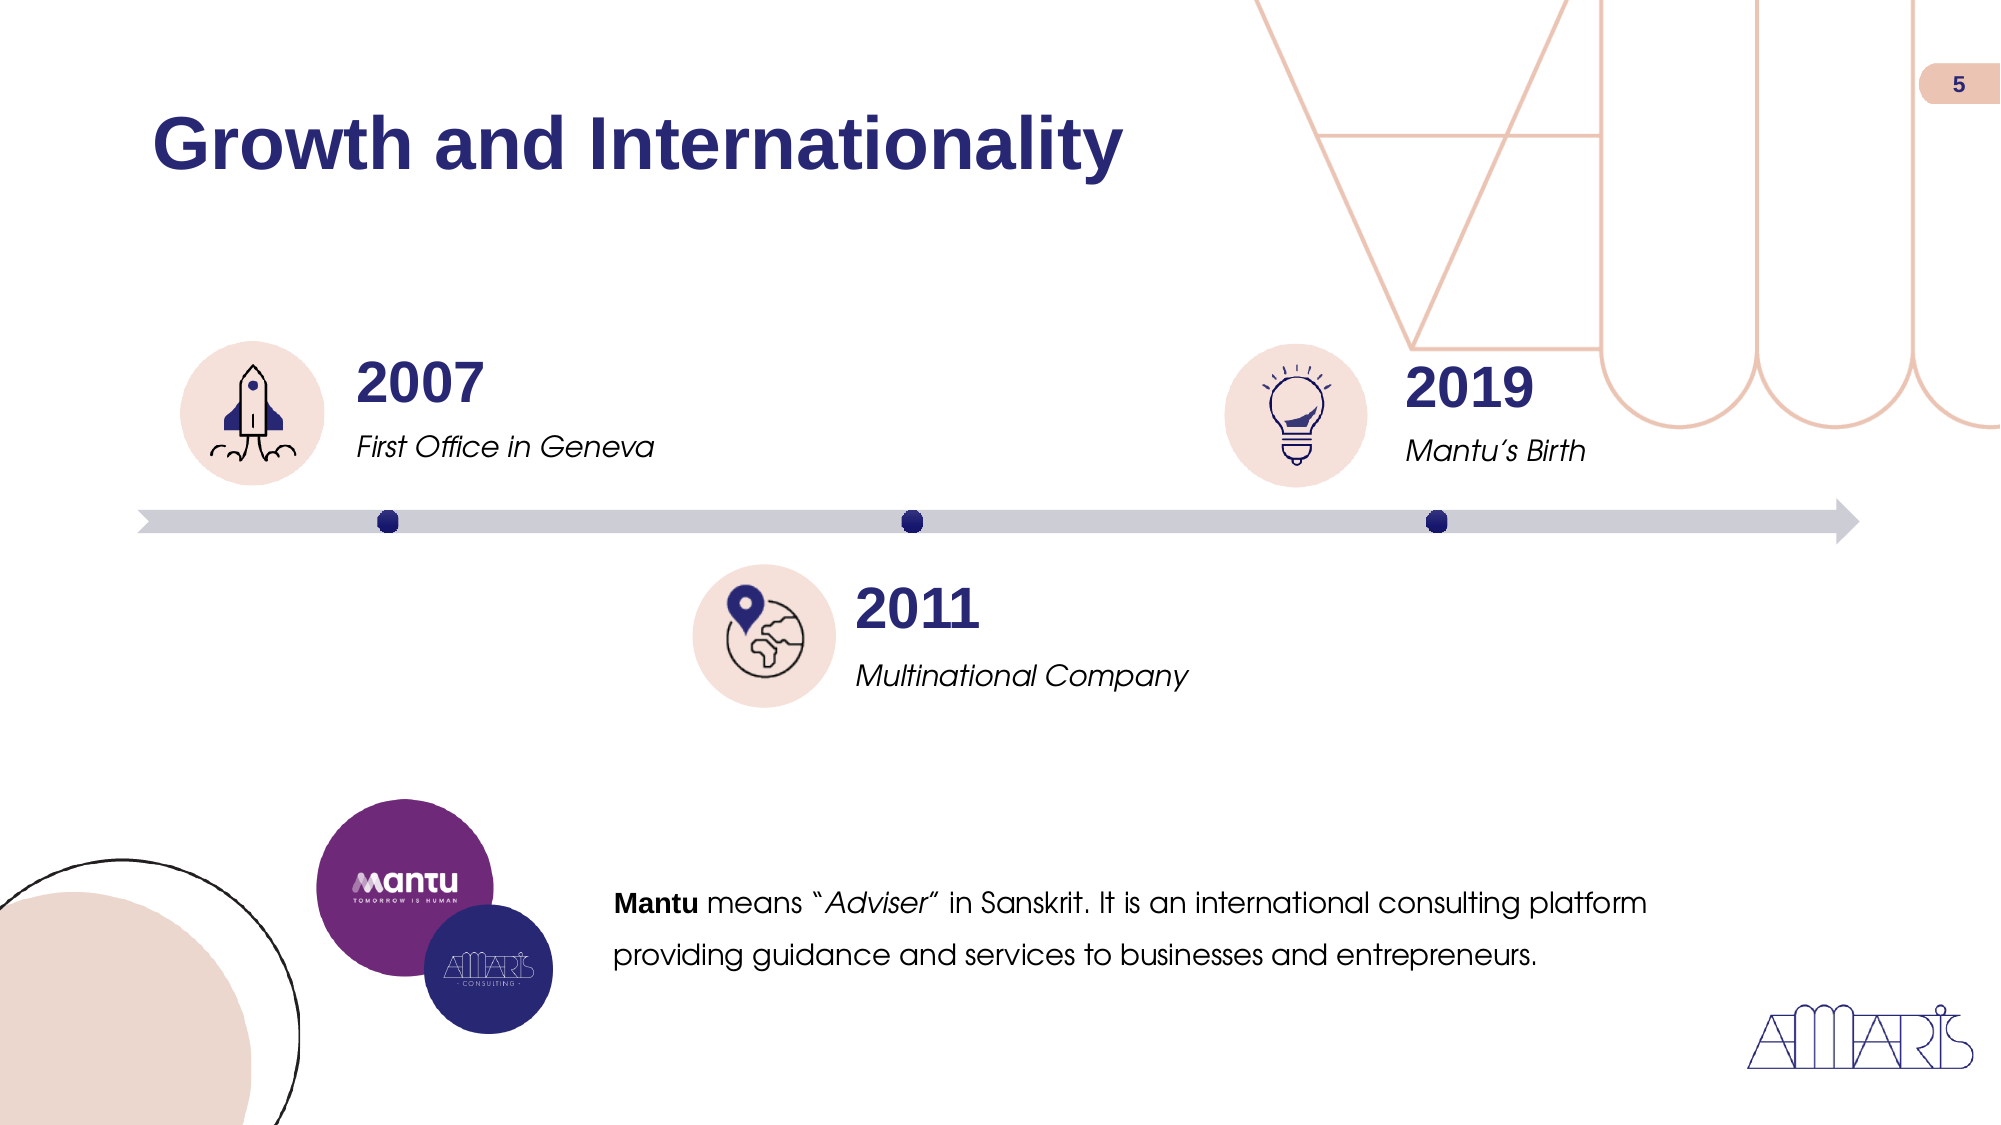

5
# Growth and Internationality
2007
First Office in Geneva
2019
Mantu’s Birth

2011
Multinational Company

Mantu means “Adviser” in Sanskrit. It is an international consulting platform
providing guidance and services to businesses and entrepreneurs.